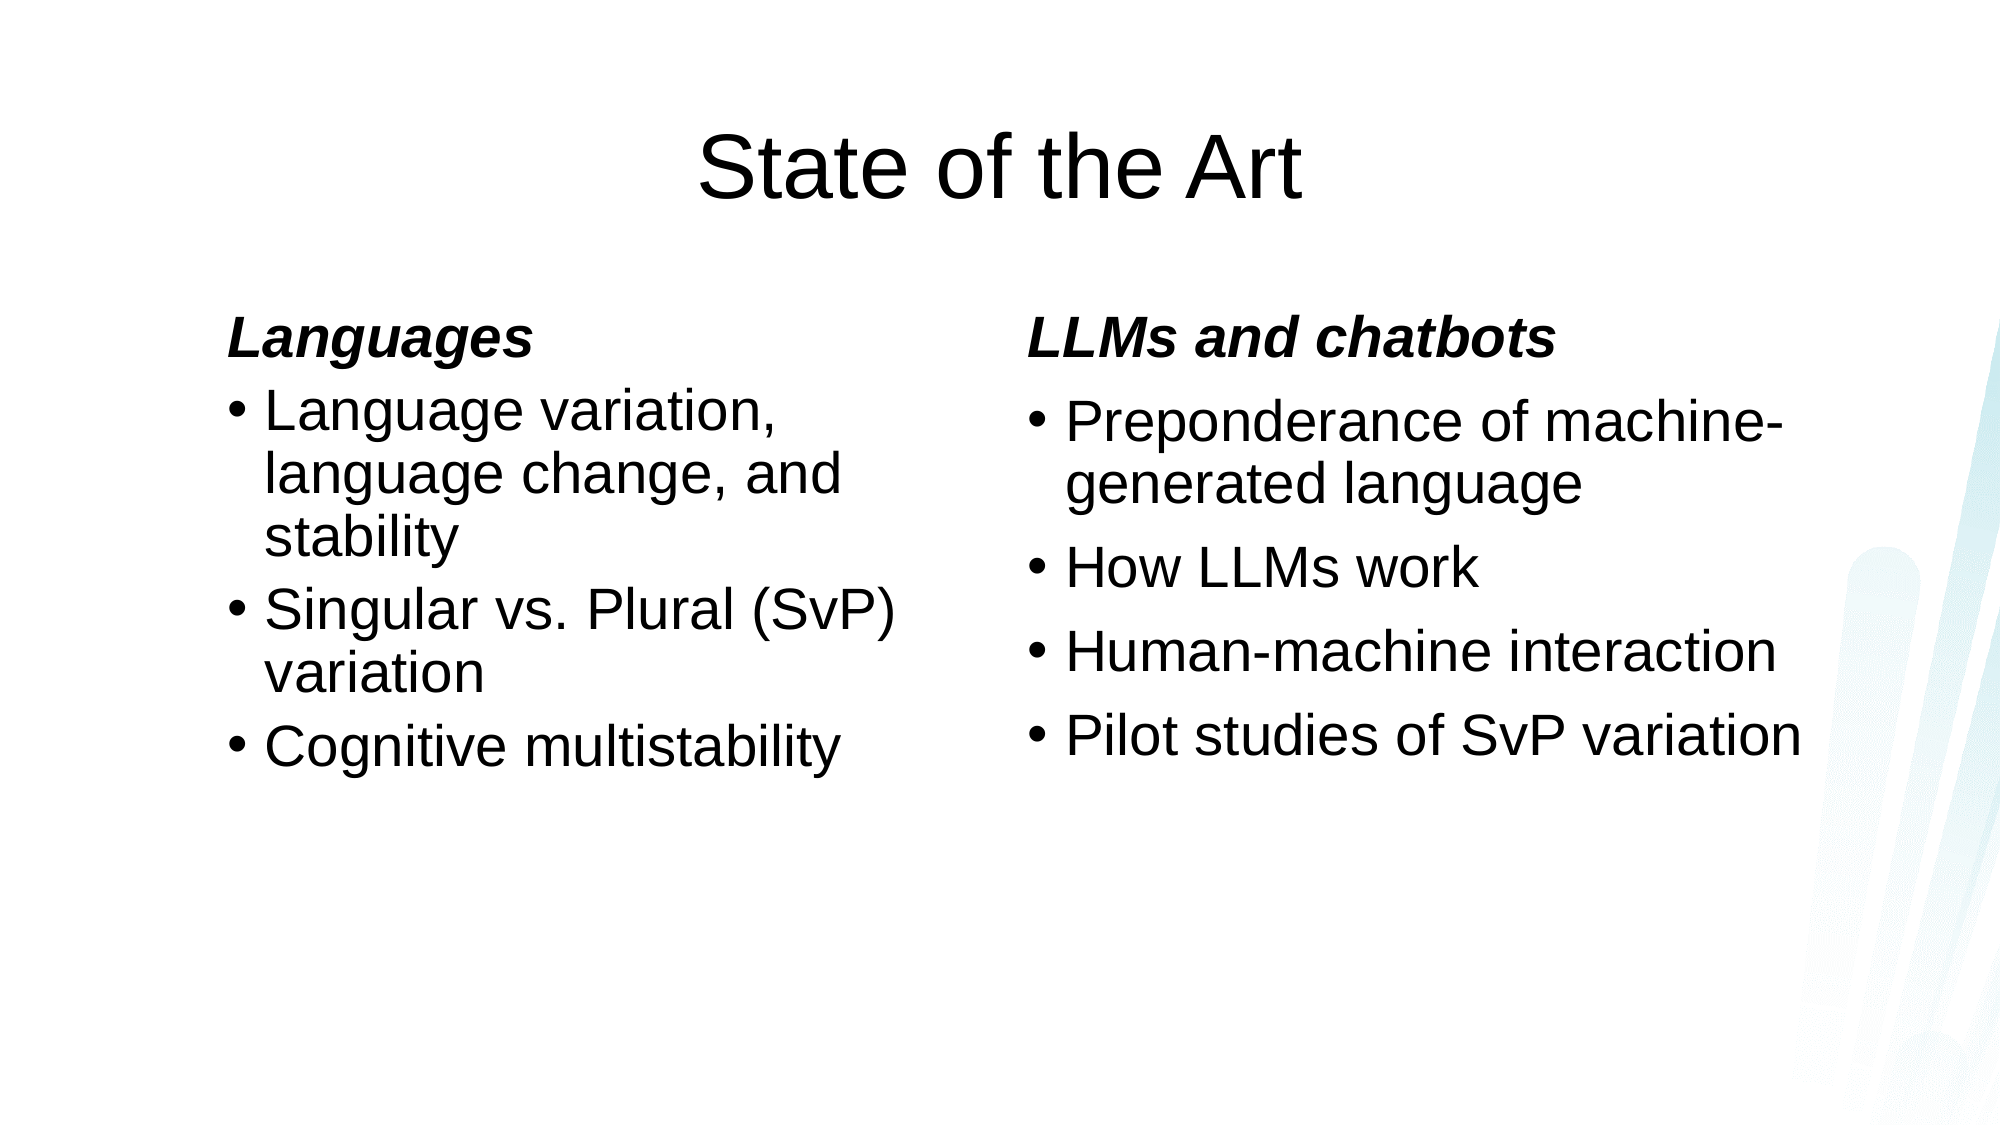

# State of the Art
Languages
Language variation, language change, and stability
Singular vs. Plural (SvP) variation
Cognitive multistability

LLMs and chatbots
Preponderance of machine-generated language
How LLMs work
Human-machine interaction
Pilot studies of SvP variation